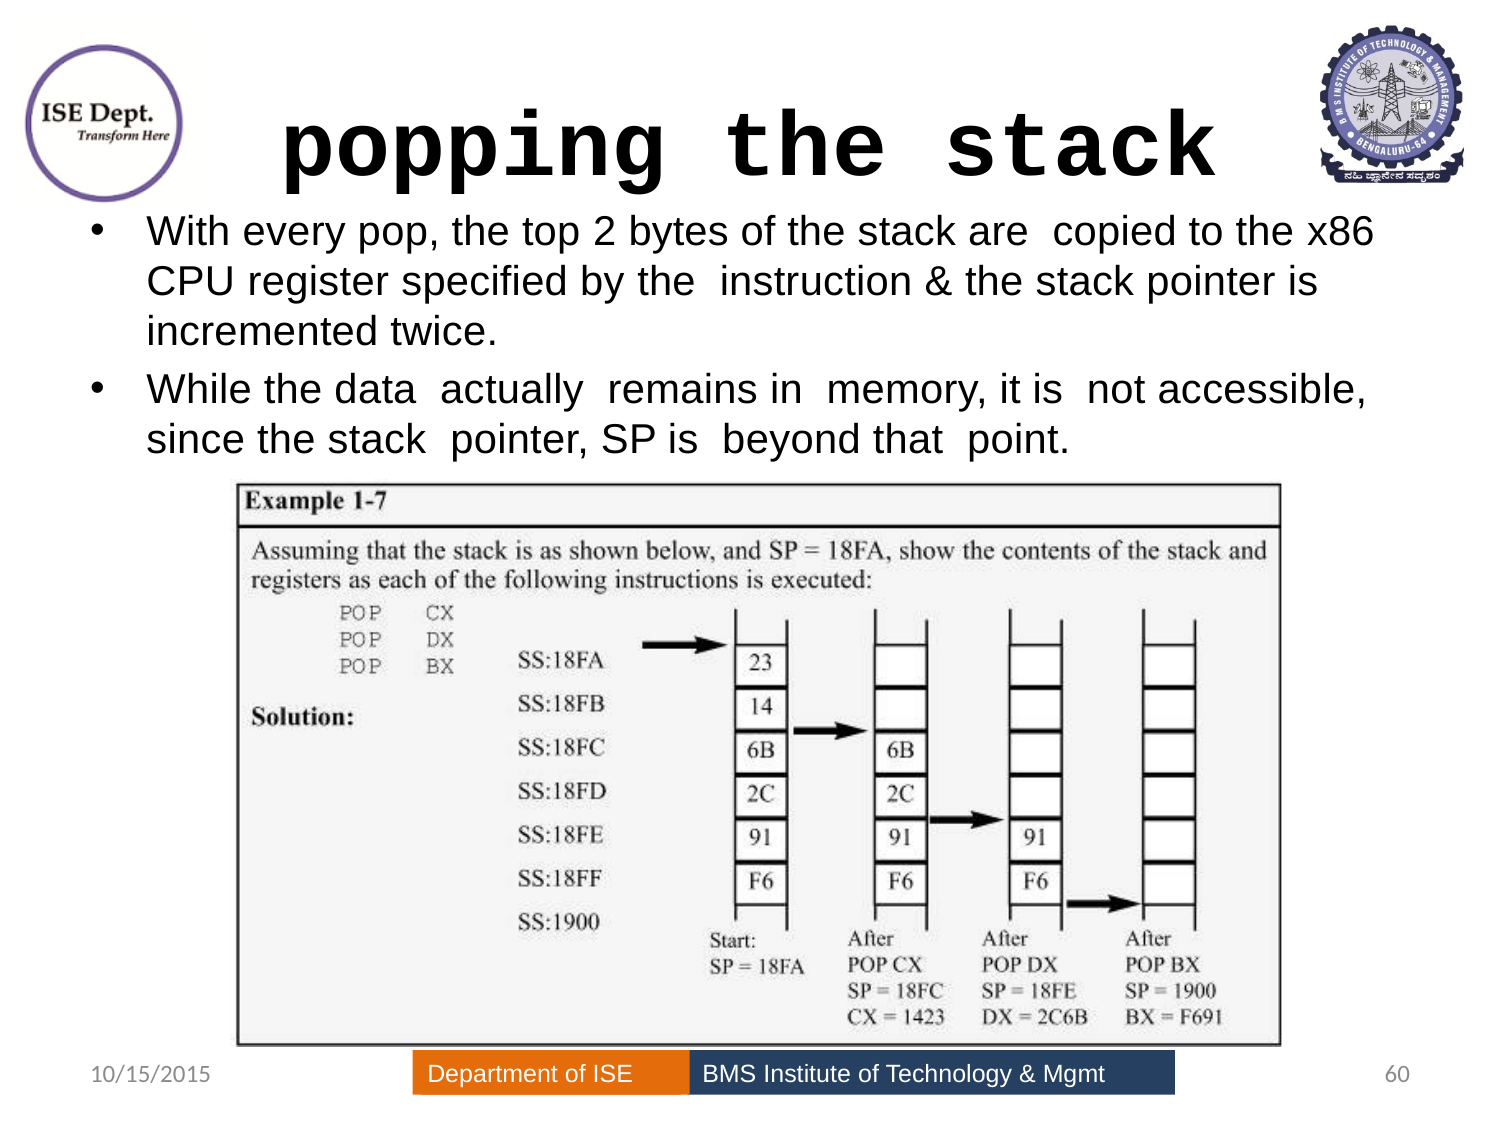

# popping the stack
With every pop, the top 2 bytes of the stack are  copied to the x86 CPU register specified by the  instruction & the stack pointer is incremented twice.
While the data  actually  remains in  memory, it is  not accessible,  since the stack  pointer, SP is  beyond that  point.

10/15/2015
60